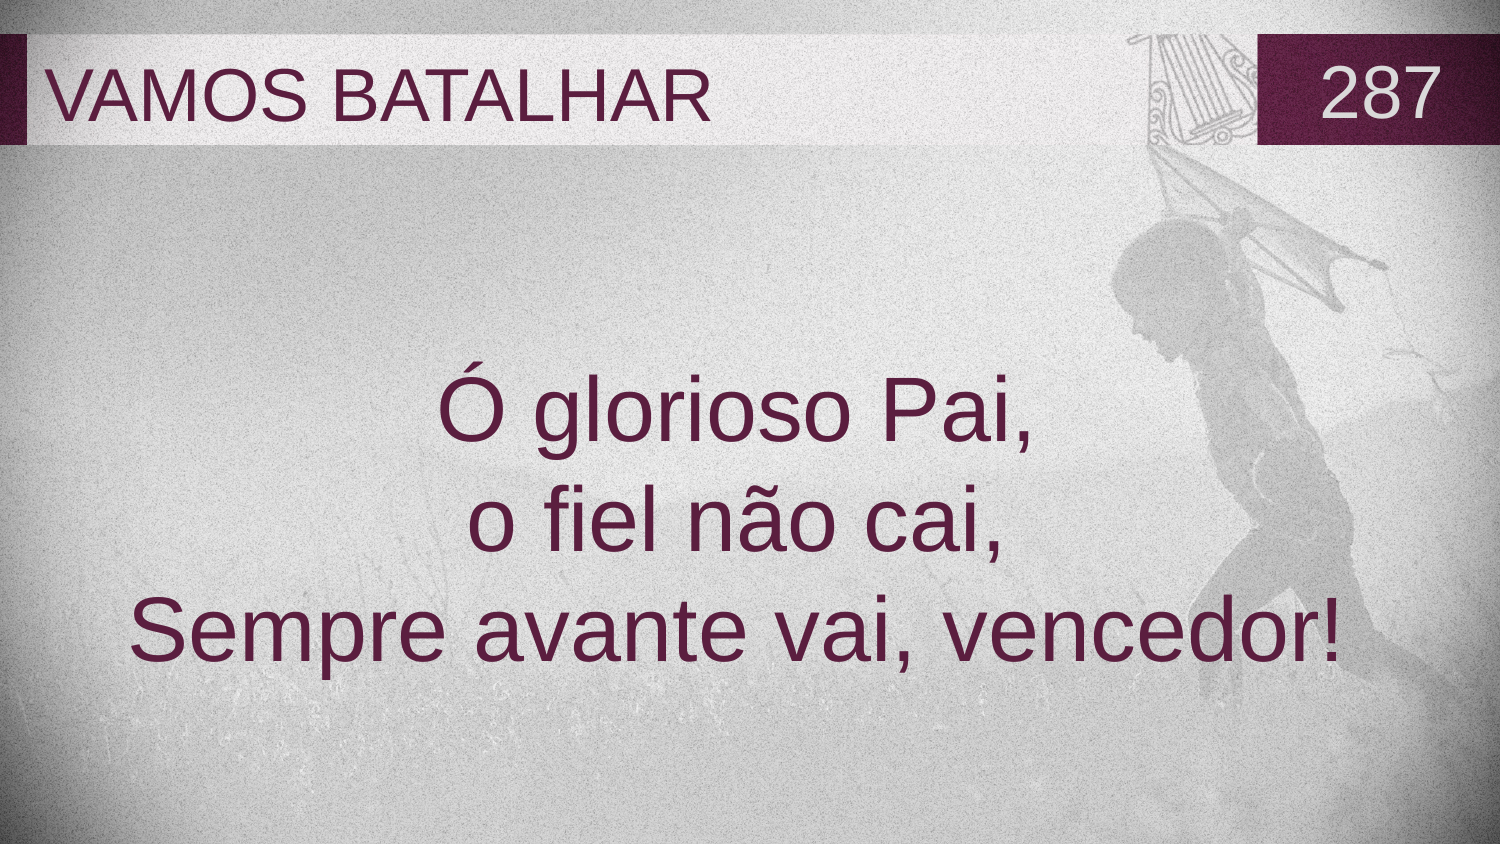

# VAMOS BATALHAR
287
Ó glorioso Pai,
o fiel não cai,
Sempre avante vai, vencedor!